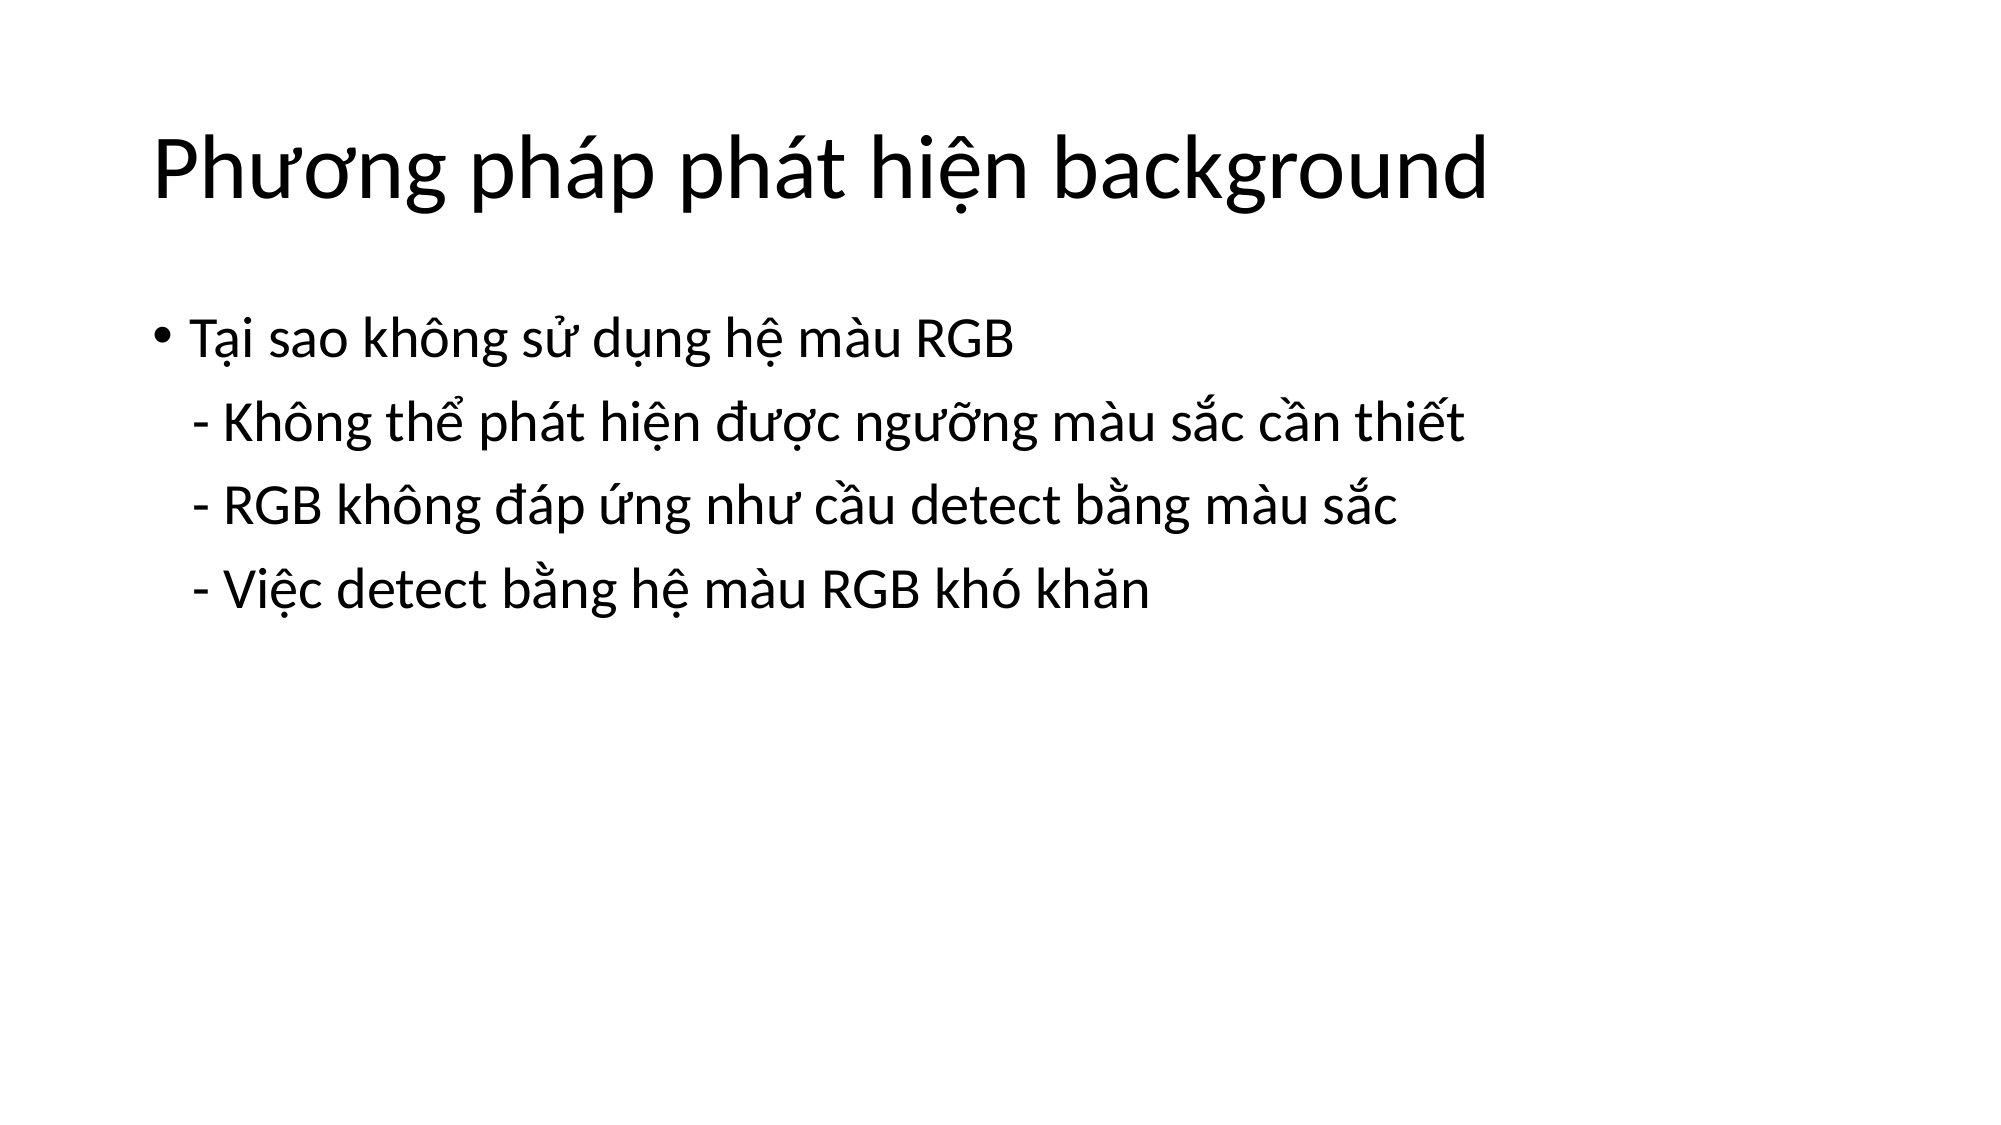

# Phương pháp phát hiện background
Tại sao không sử dụng hệ màu RGB
   - Không thể phát hiện được ngưỡng màu sắc cần thiết
   - RGB không đáp ứng như cầu detect bằng màu sắc
   - Việc detect bằng hệ màu RGB khó khăn